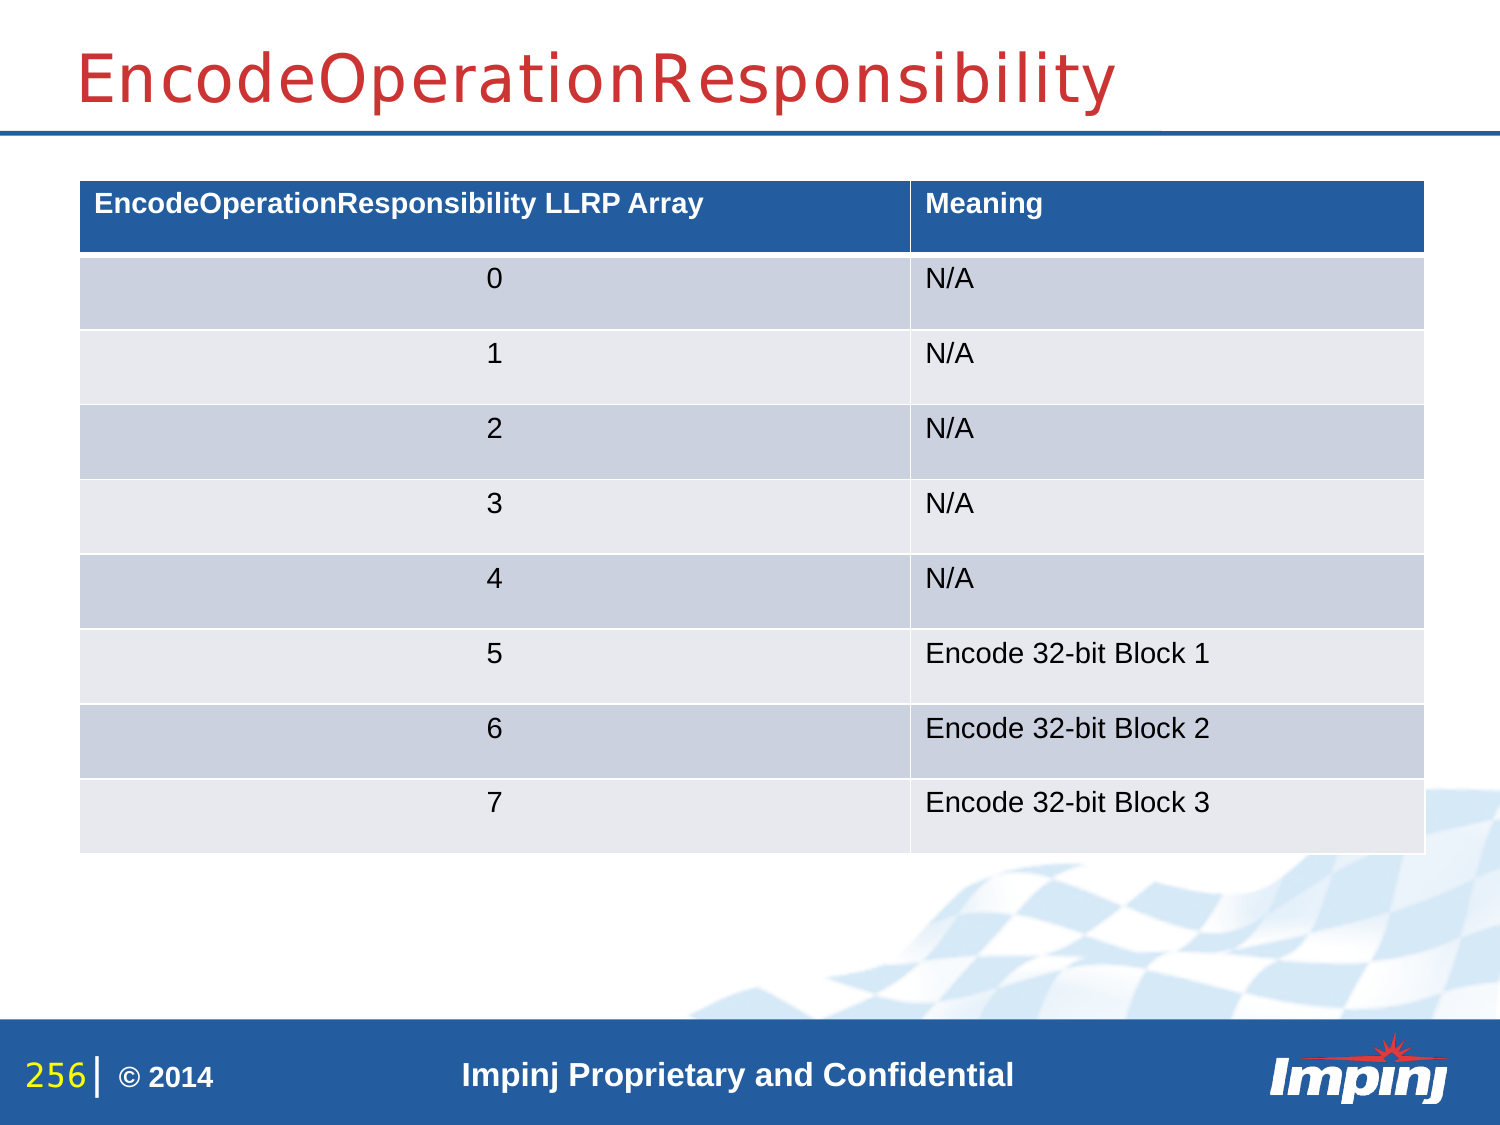

# EncodeOperationResponsibility

| EncodeOperationResponsibility LLRP Array | Meaning |
| --- | --- |
| 0 | N/A |
| 1 | N/A |
| 2 | N/A |
| 3 | N/A |
| 4 | N/A |
| 5 | Encode 32-bit Block 1 |
| 6 | Encode 32-bit Block 2 |
| 7 | Encode 32-bit Block 3 |